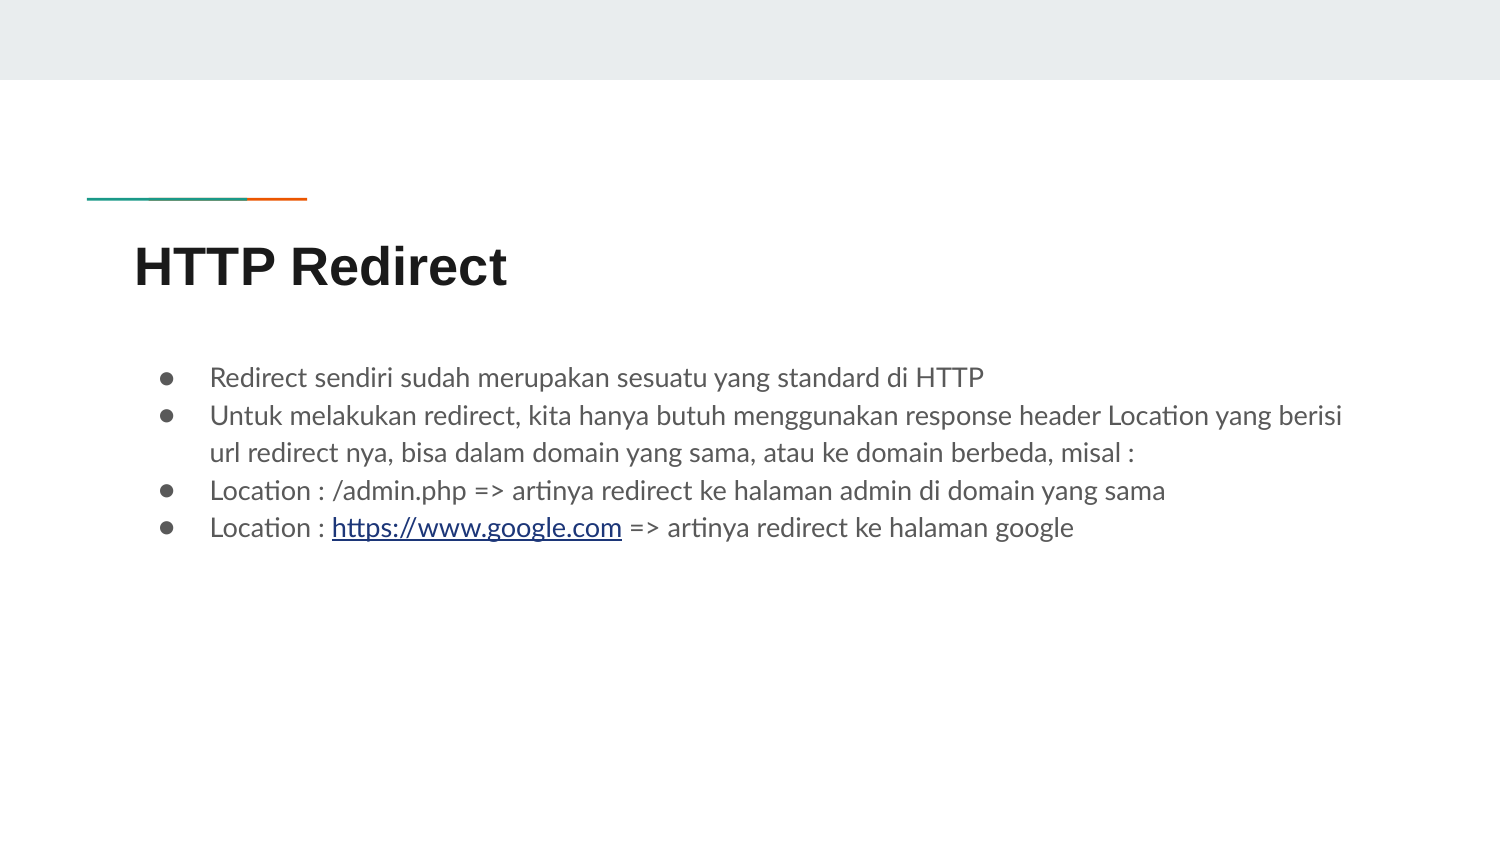

# HTTP Redirect
Redirect sendiri sudah merupakan sesuatu yang standard di HTTP
Untuk melakukan redirect, kita hanya butuh menggunakan response header Location yang berisi url redirect nya, bisa dalam domain yang sama, atau ke domain berbeda, misal :
Location : /admin.php => artinya redirect ke halaman admin di domain yang sama
Location : https://www.google.com => artinya redirect ke halaman google